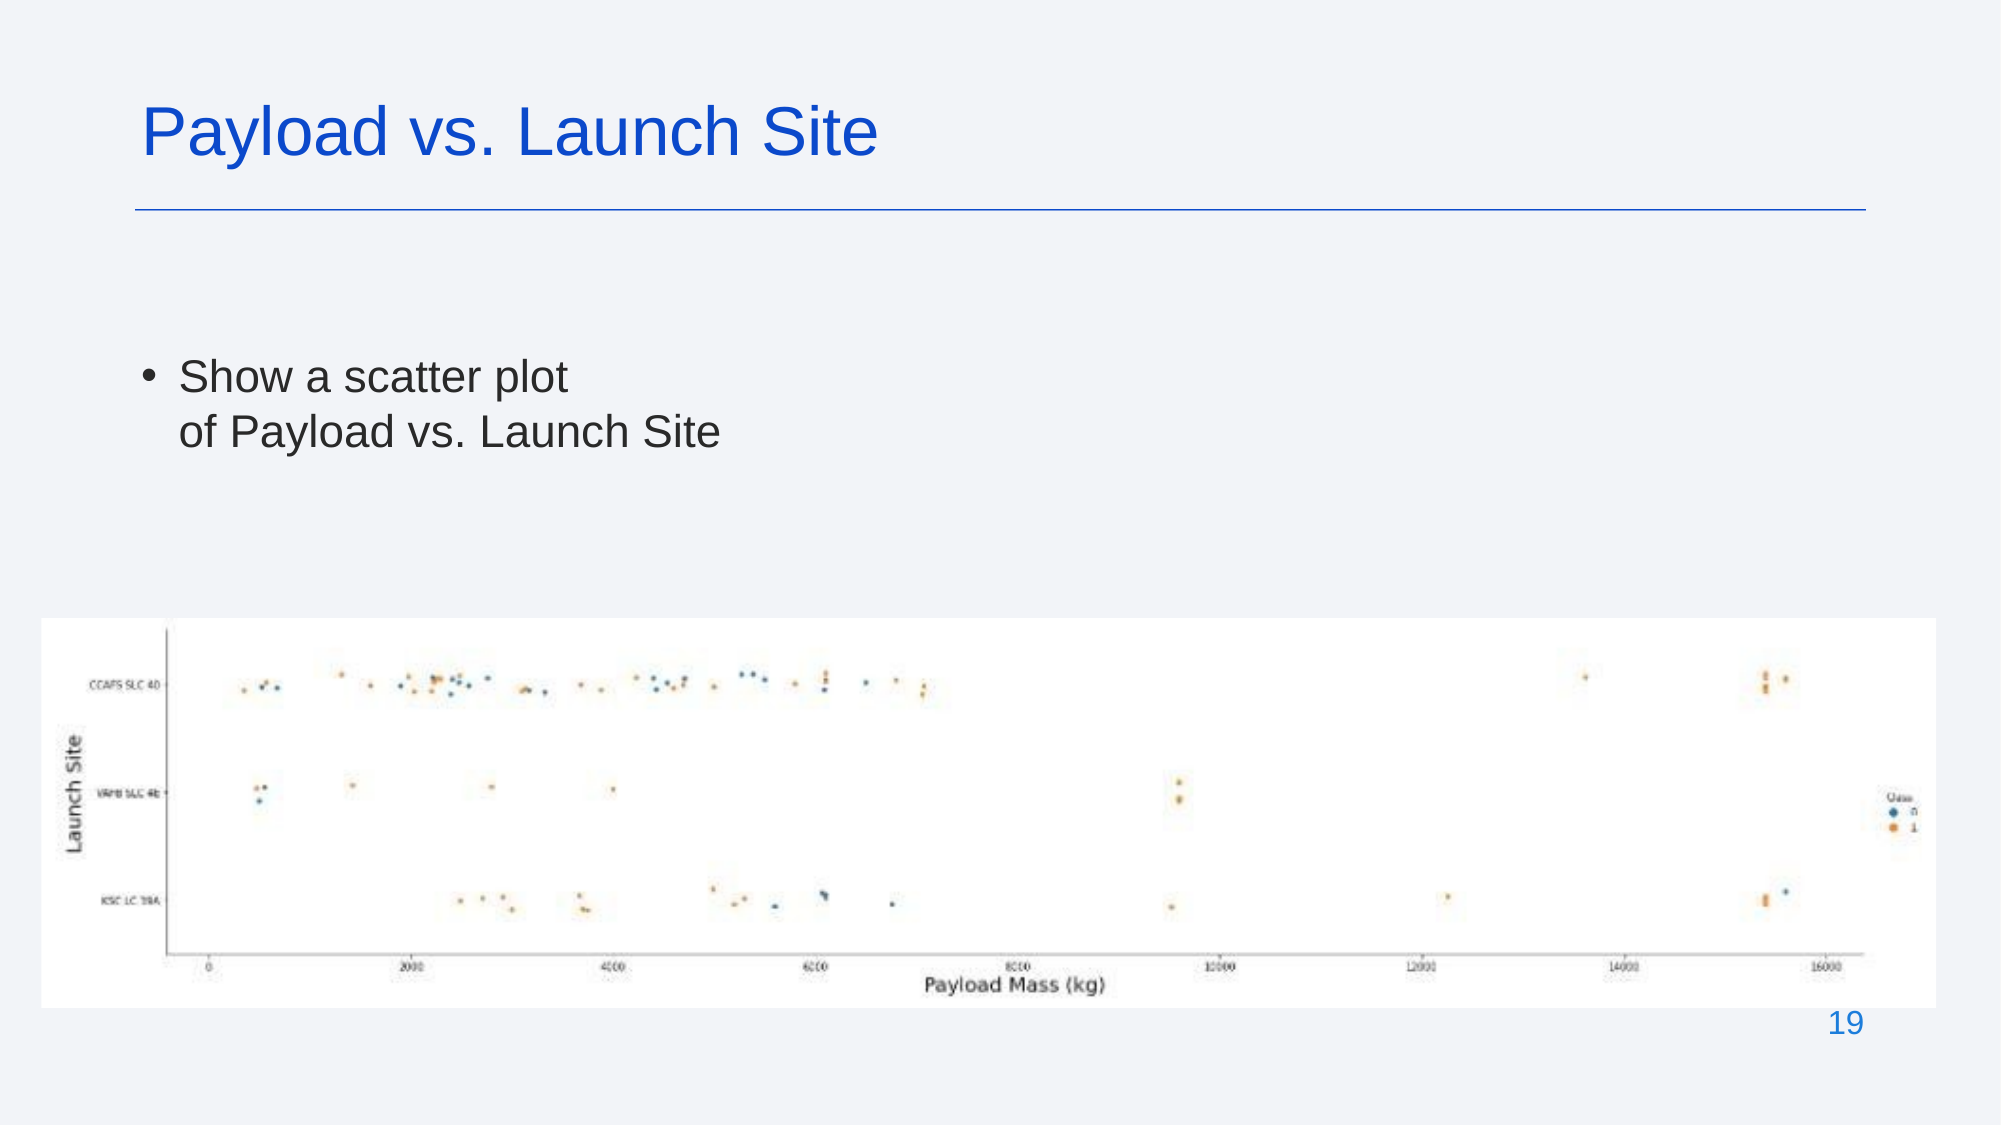

Payload vs. Launch Site
Show a scatter plot of Payload vs. Launch Site

19